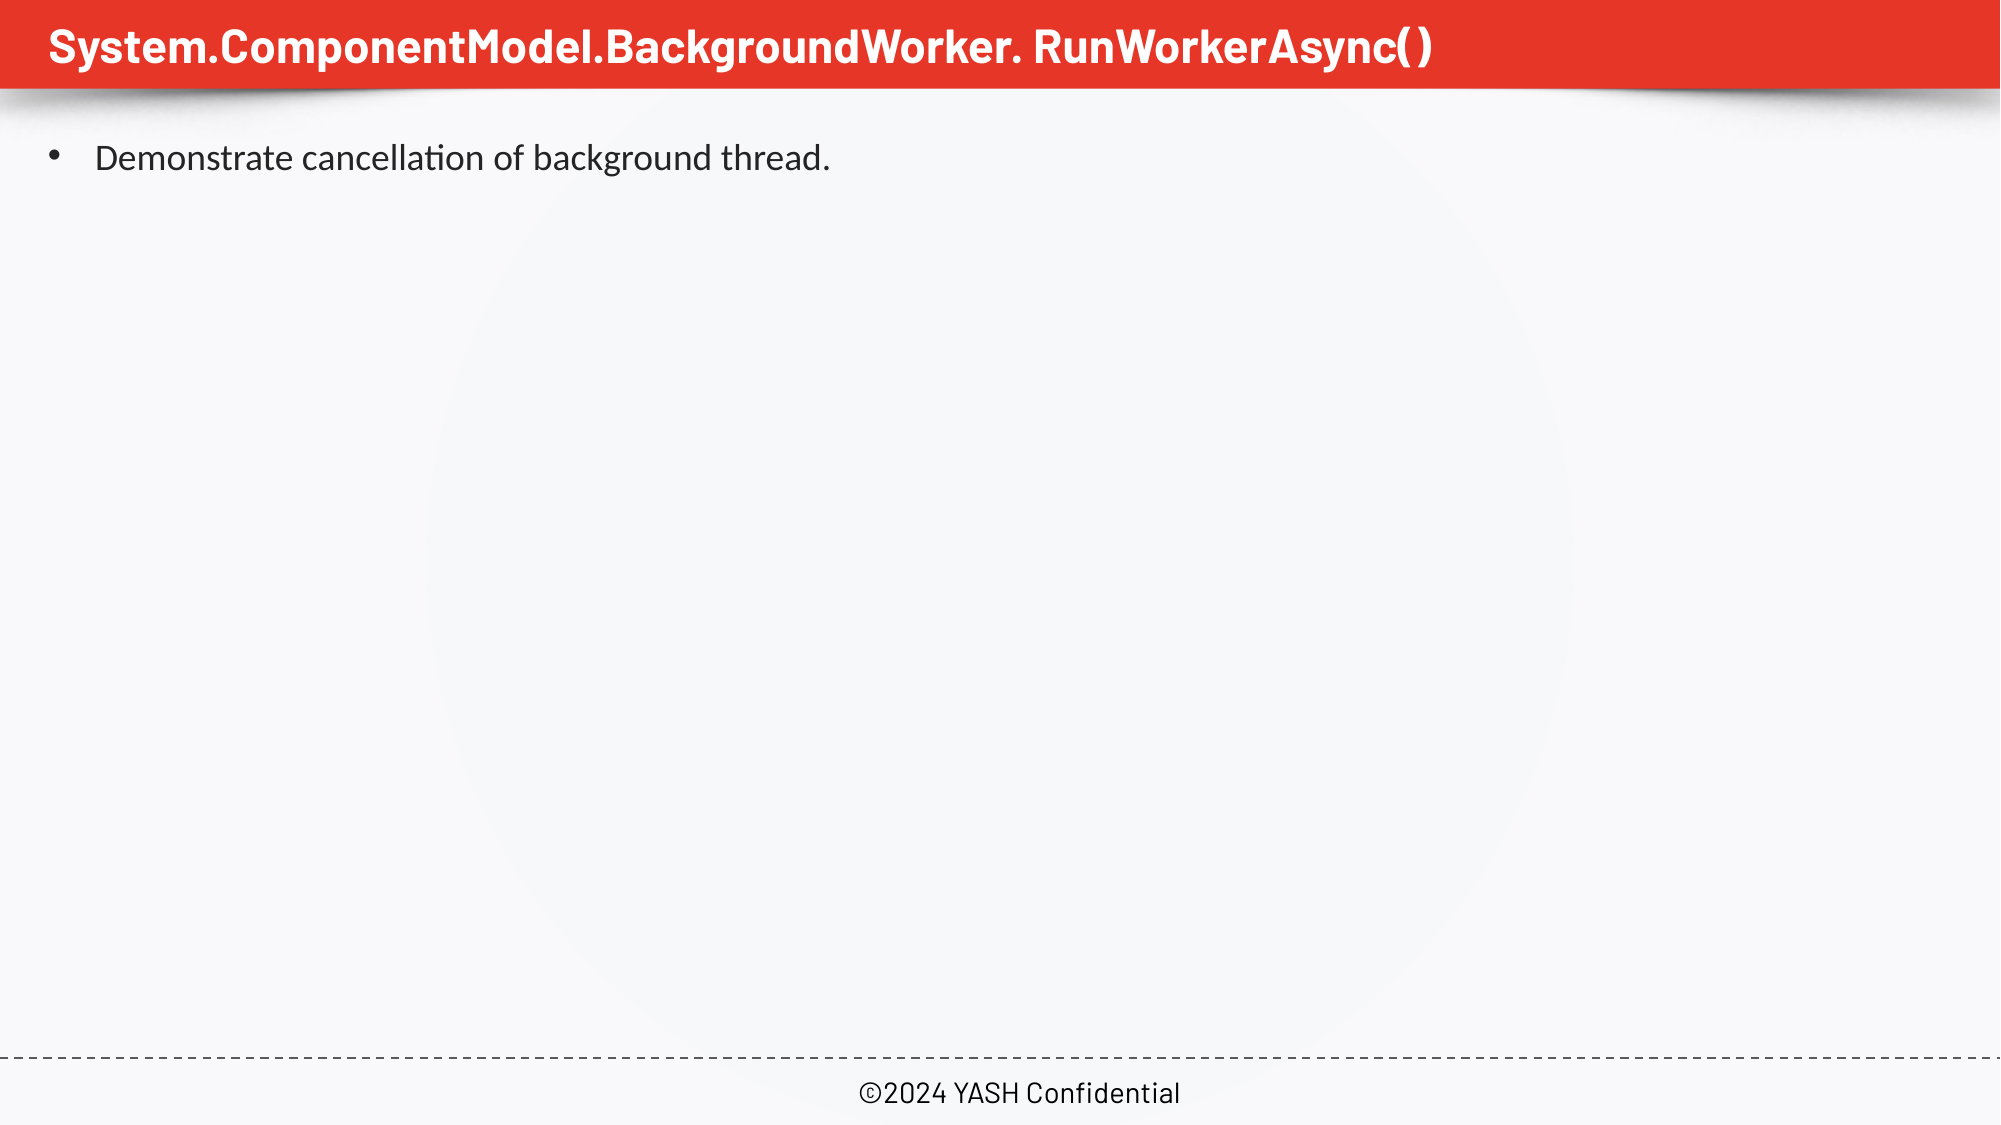

# System.ComponentModel.BackgroundWorker. RunWorkerAsync()
Demonstrate cancellation of background thread.